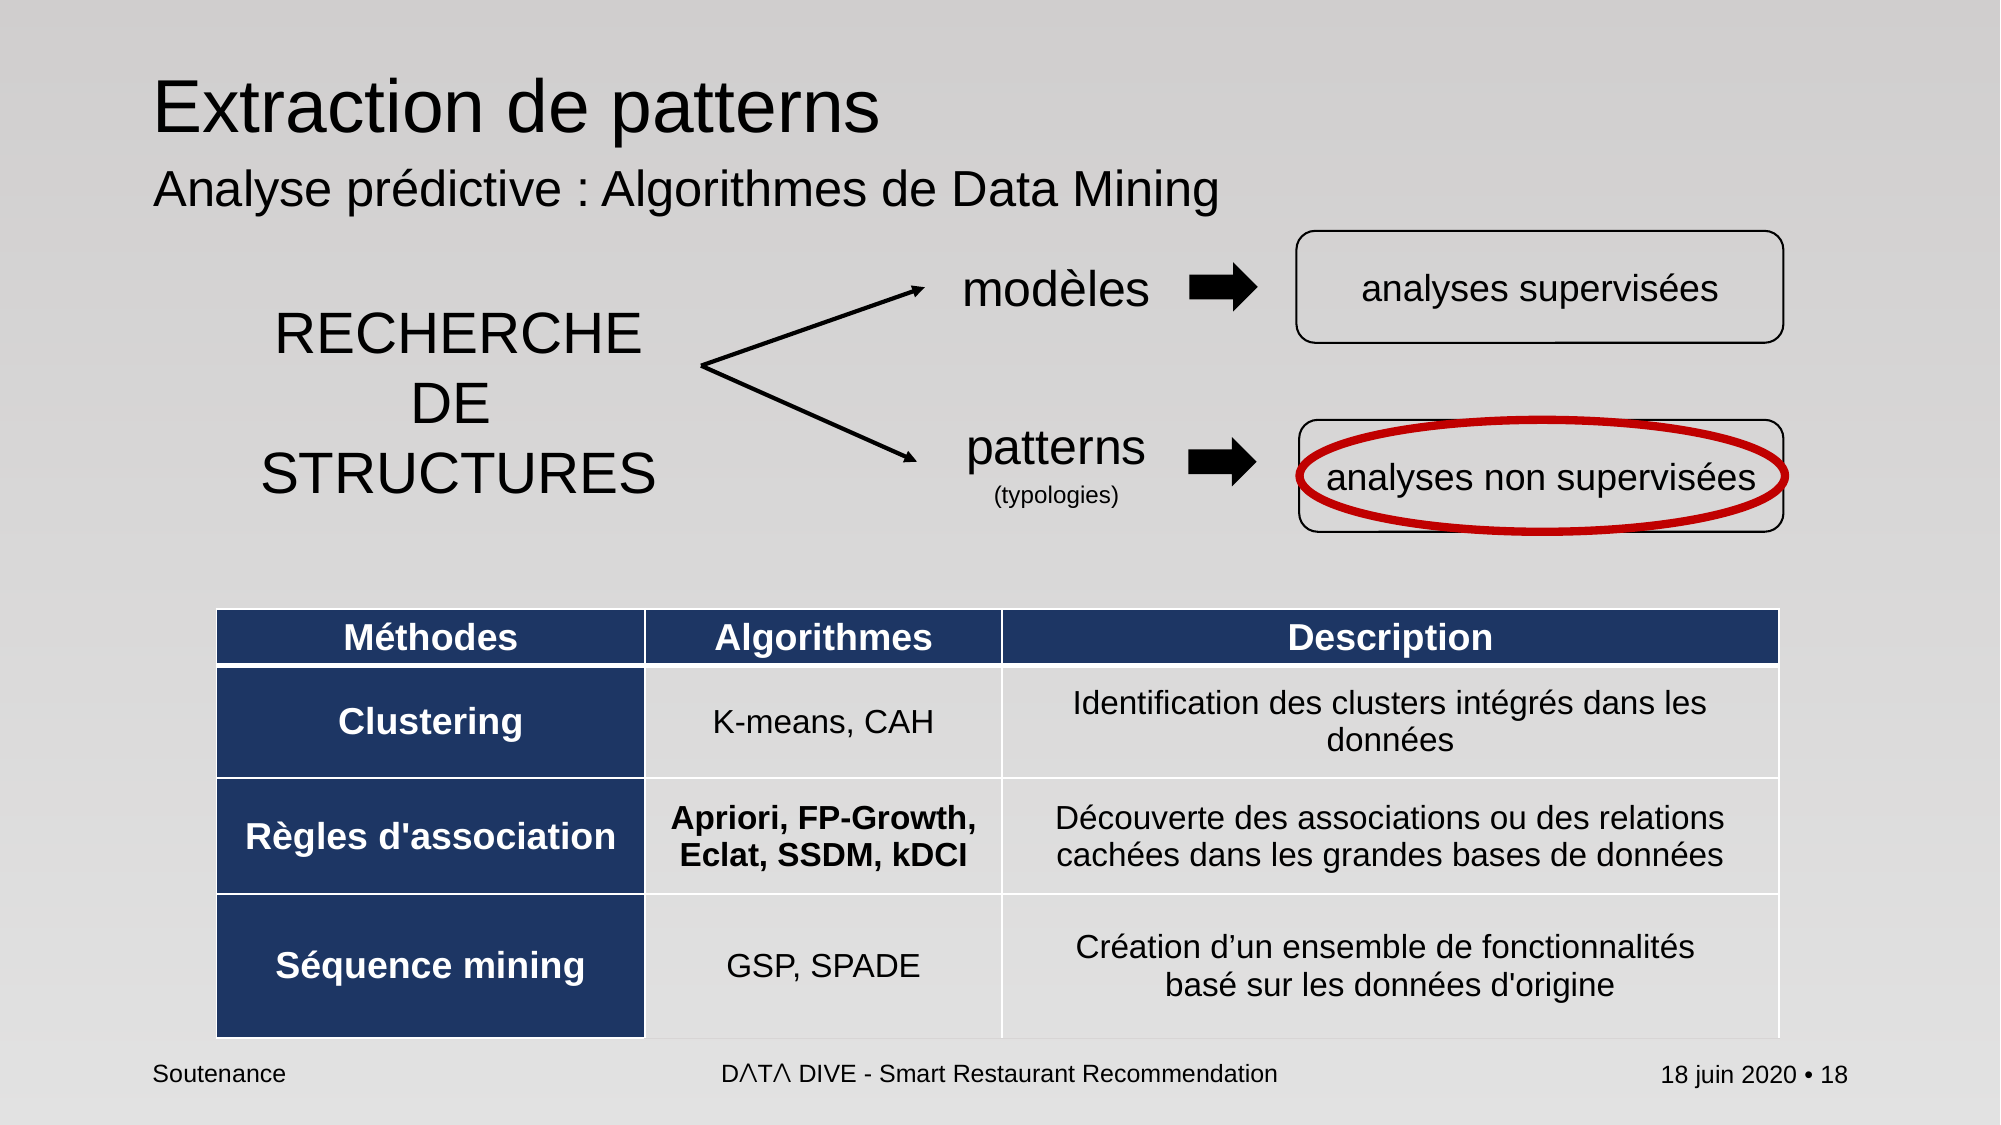

# Extraction de patterns​​
Analyse prédictive : Algorithmes de Data Mining
analyses supervisées
modèles

RECHERCHE DE
STRUCTURES
patterns
(typologies)
analyses non supervisées

| Méthodes | Algorithmes | Description |
| --- | --- | --- |
| Clustering | K-means, CAH | Identification des clusters intégrés dans les données |
| Règles d'association | Apriori, FP-Growth, Eclat, SSDM, kDCI | Découverte des associations ou des relations cachées dans les grandes bases de données |
| Séquence mining | GSP, SPADE | Création d’un ensemble de fonctionnalités basé sur les données d'origine |